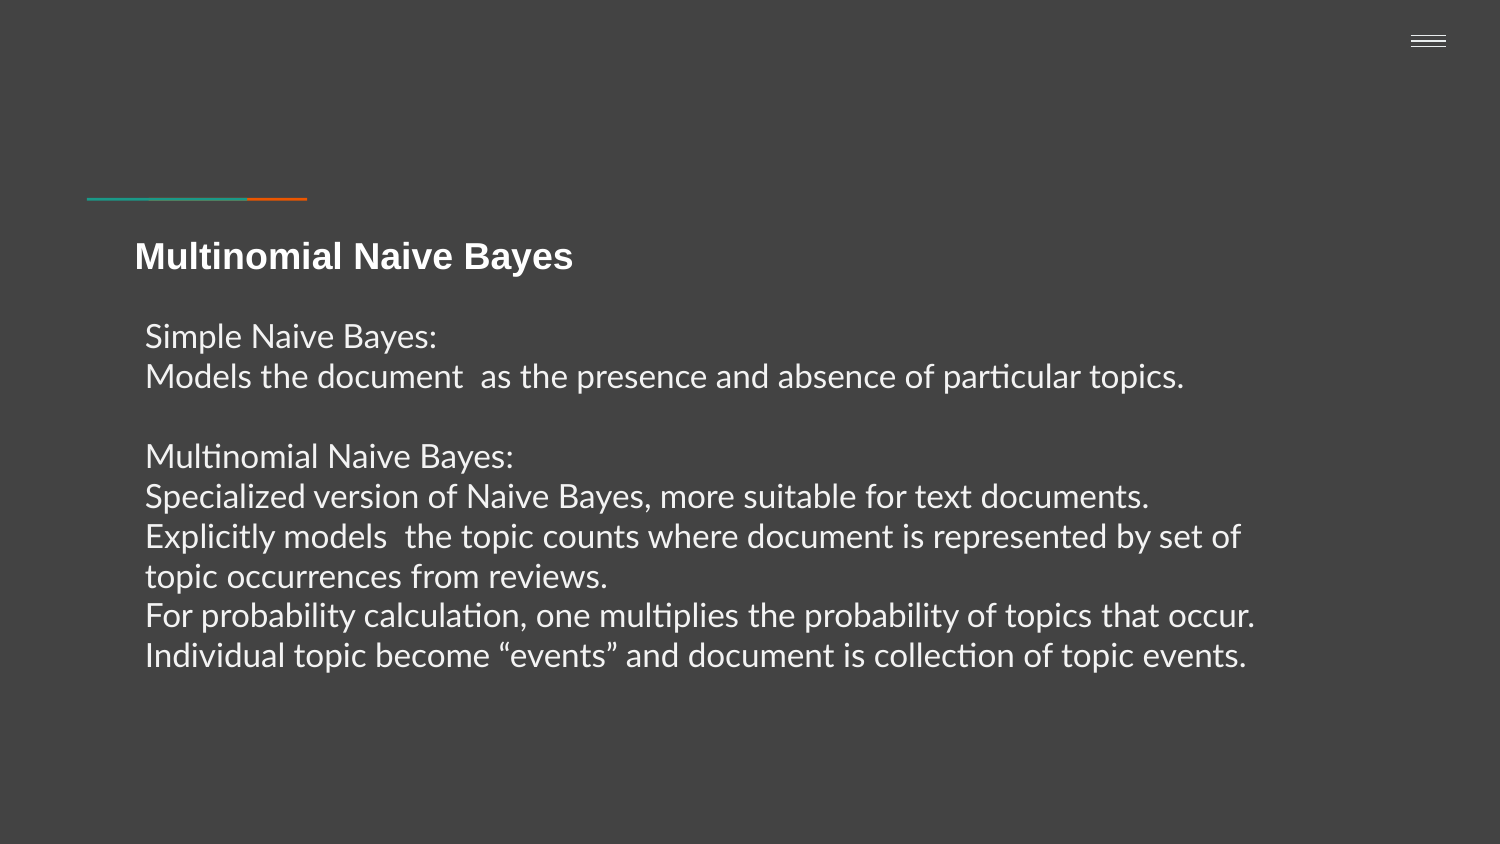

# Multinomial Naive Bayes
Simple Naive Bayes:
Models the document  as the presence and absence of particular topics.

Multinomial Naive Bayes:
Specialized version of Naive Bayes, more suitable for text documents.
Explicitly models  the topic counts where document is represented by set of topic occurrences from reviews.
For probability calculation, one multiplies the probability of topics that occur.
Individual topic become “events” and document is collection of topic events.